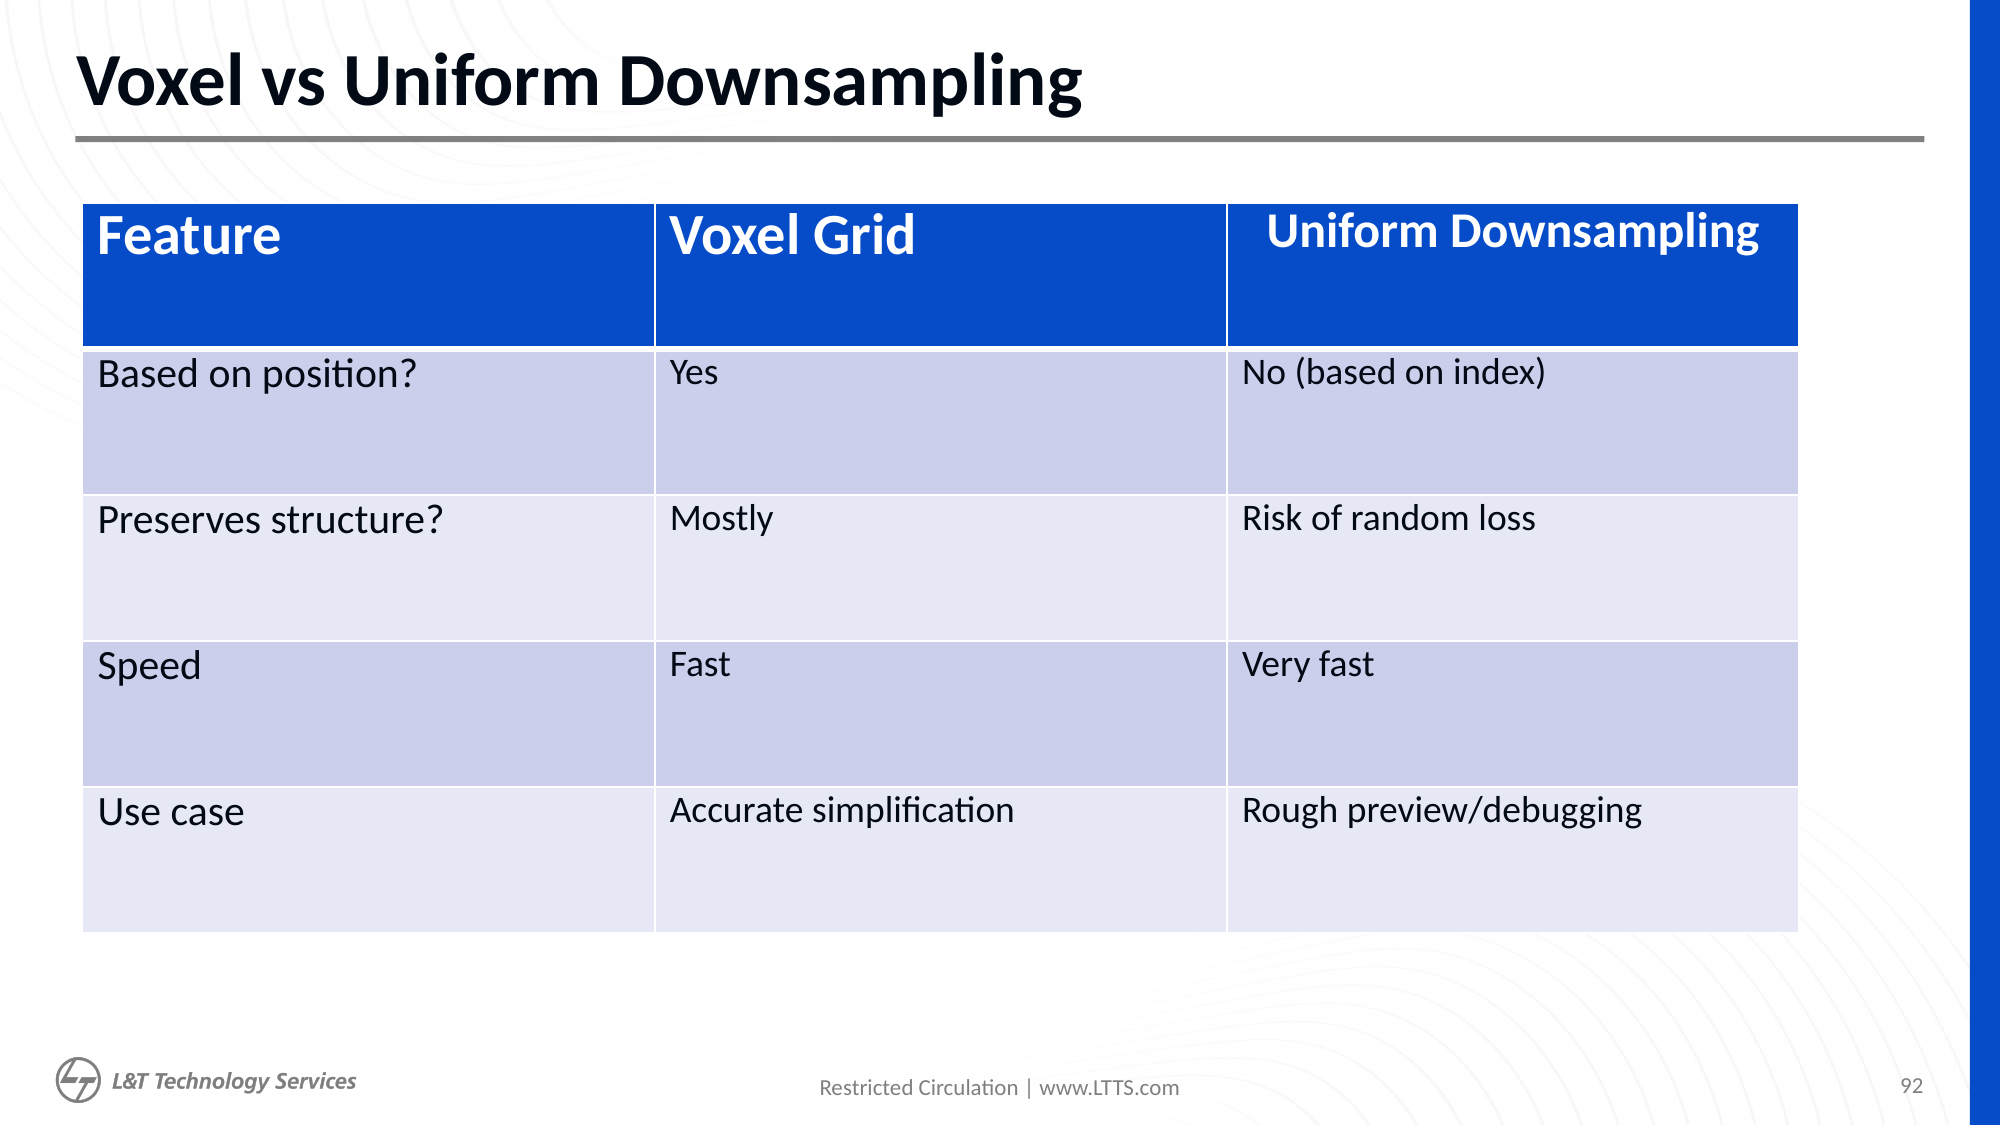

# Voxel vs Uniform Downsampling
| Feature | Voxel Grid | Uniform Downsampling |
| --- | --- | --- |
| Based on position? | Yes | No (based on index) |
| Preserves structure? | Mostly | Risk of random loss |
| Speed | Fast | Very fast |
| Use case | Accurate simplification | Rough preview/debugging |